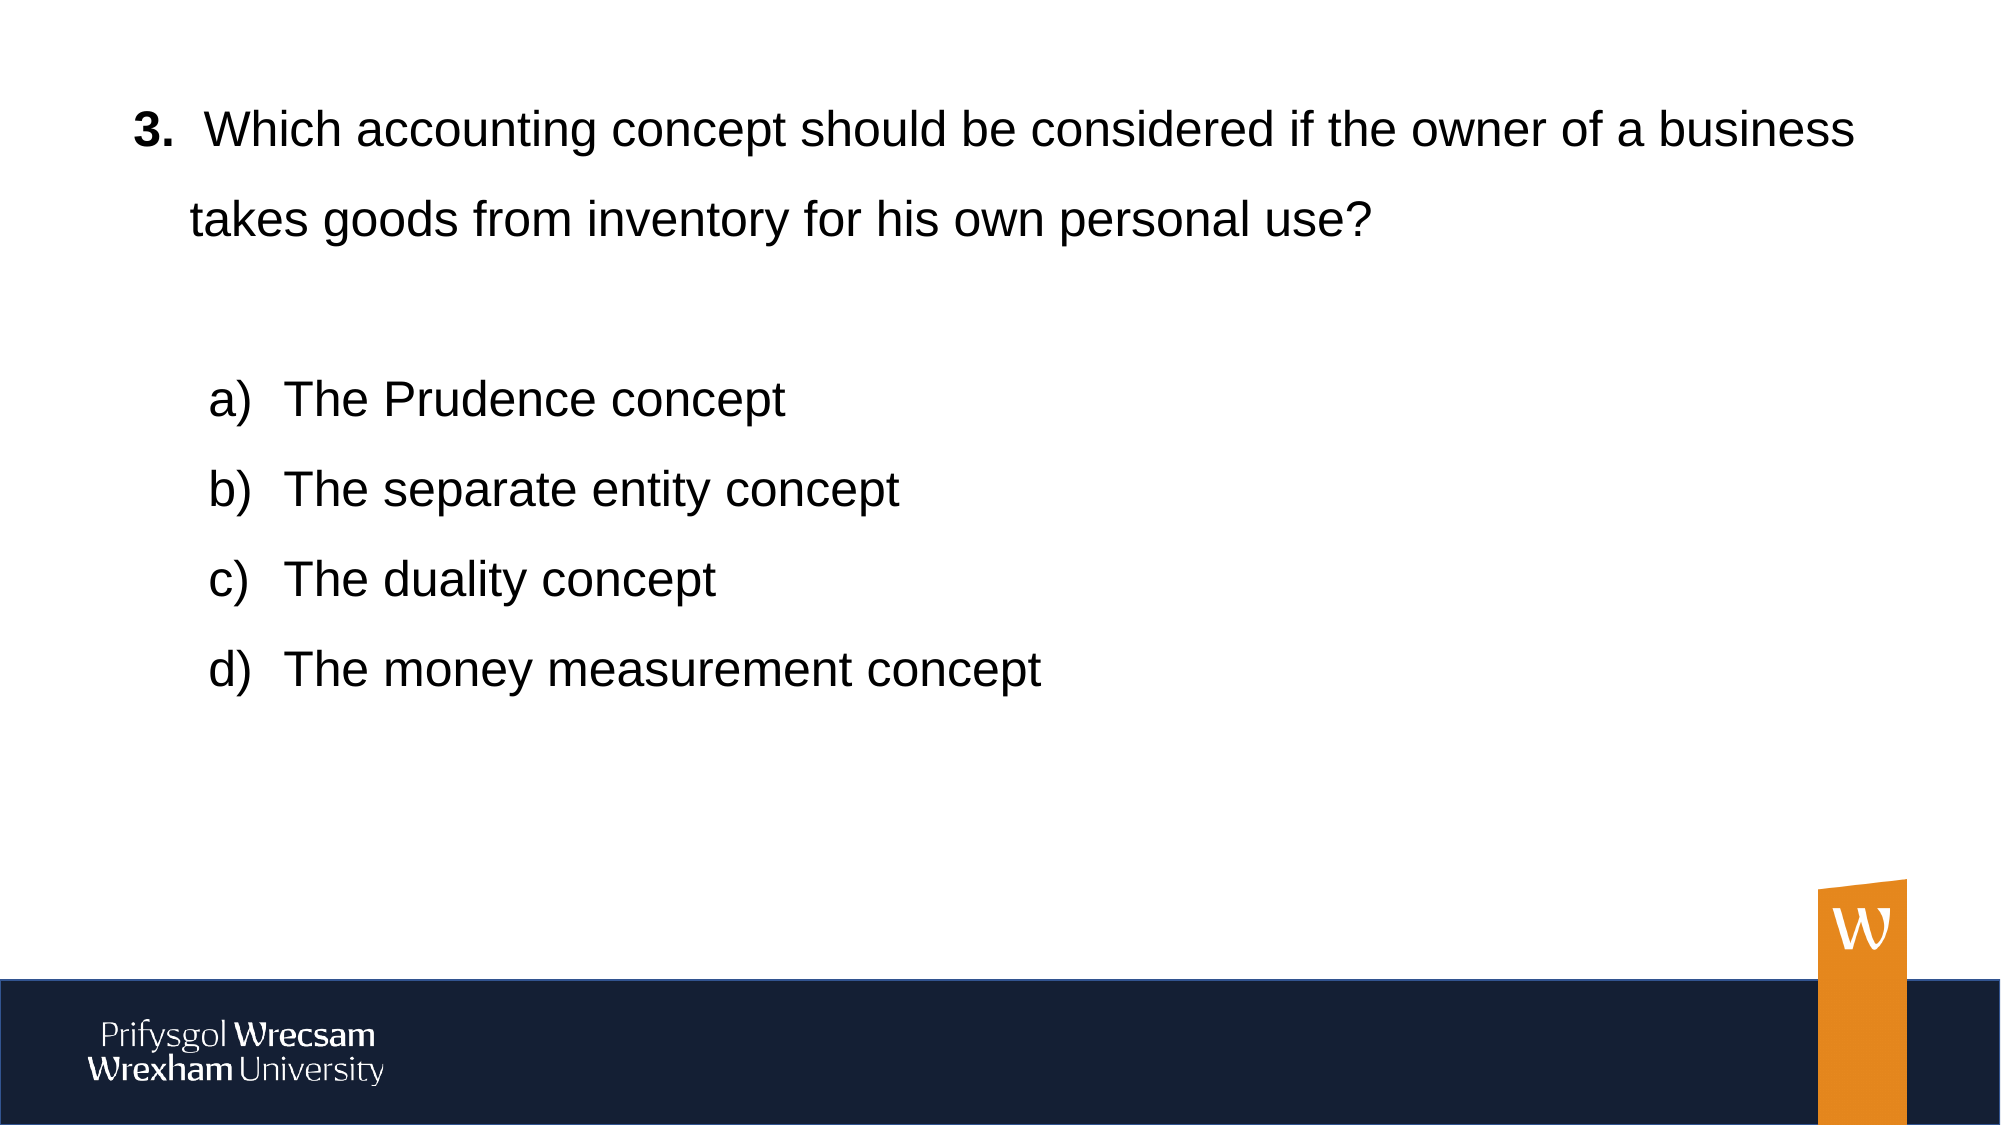

Which accounting concept should be considered if the owner of a business takes goods from inventory for his own personal use?

The Prudence concept
The separate entity concept
The duality concept
The money measurement concept